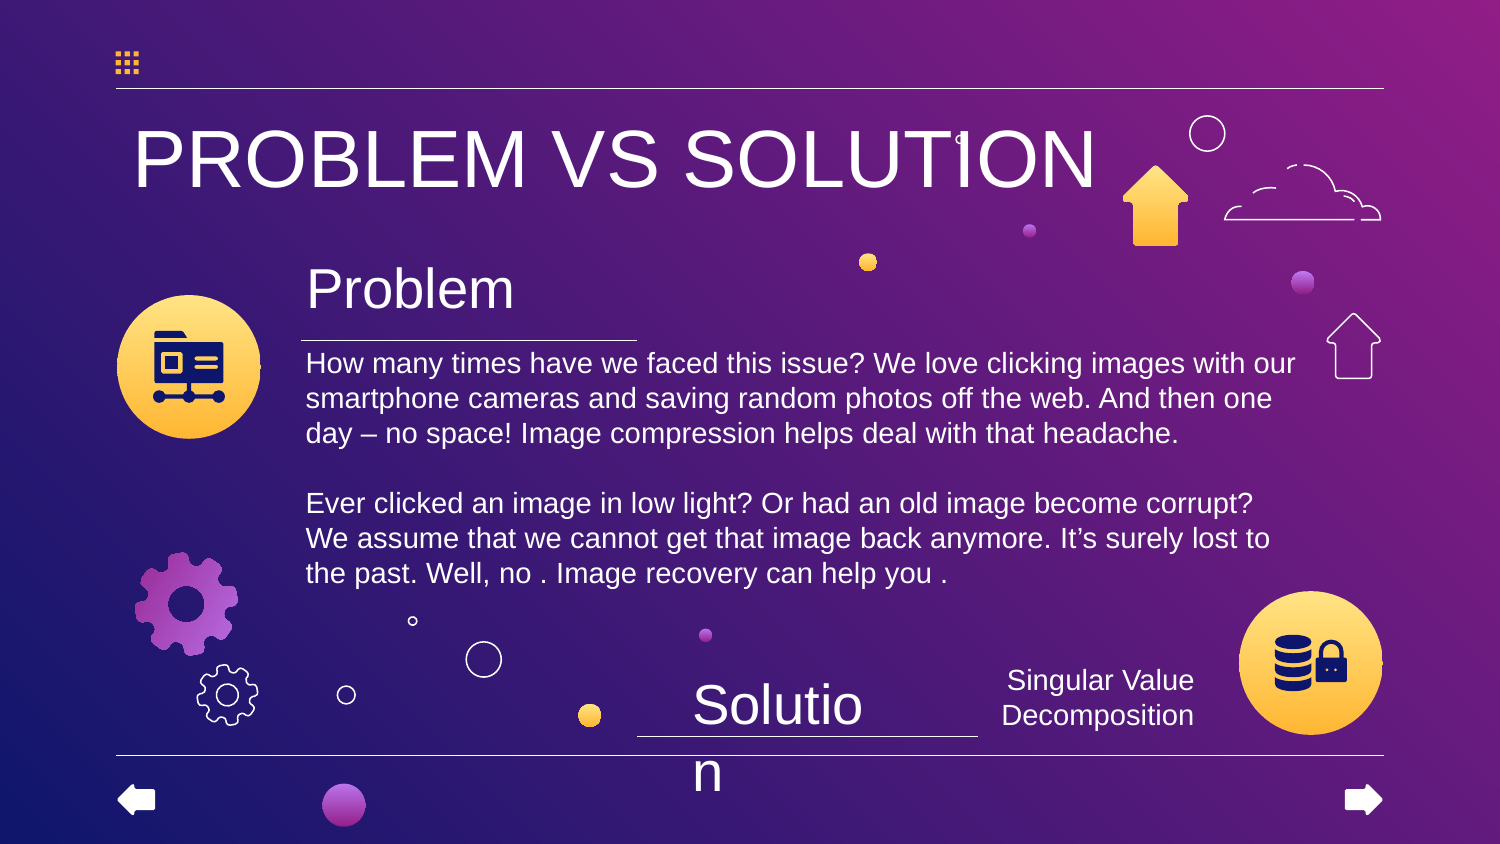

PROBLEM VS SOLUTION

# Problem

How many times have we faced this issue? We love clicking images with our smartphone cameras and saving random photos off the web. And then one day – no space! Image compression helps deal with that headache.

Ever clicked an image in low light? Or had an old image become corrupt? We assume that we cannot get that image back anymore. It’s surely lost to the past. Well, no . Image recovery can help you .

Singular Value Decomposition
Solution